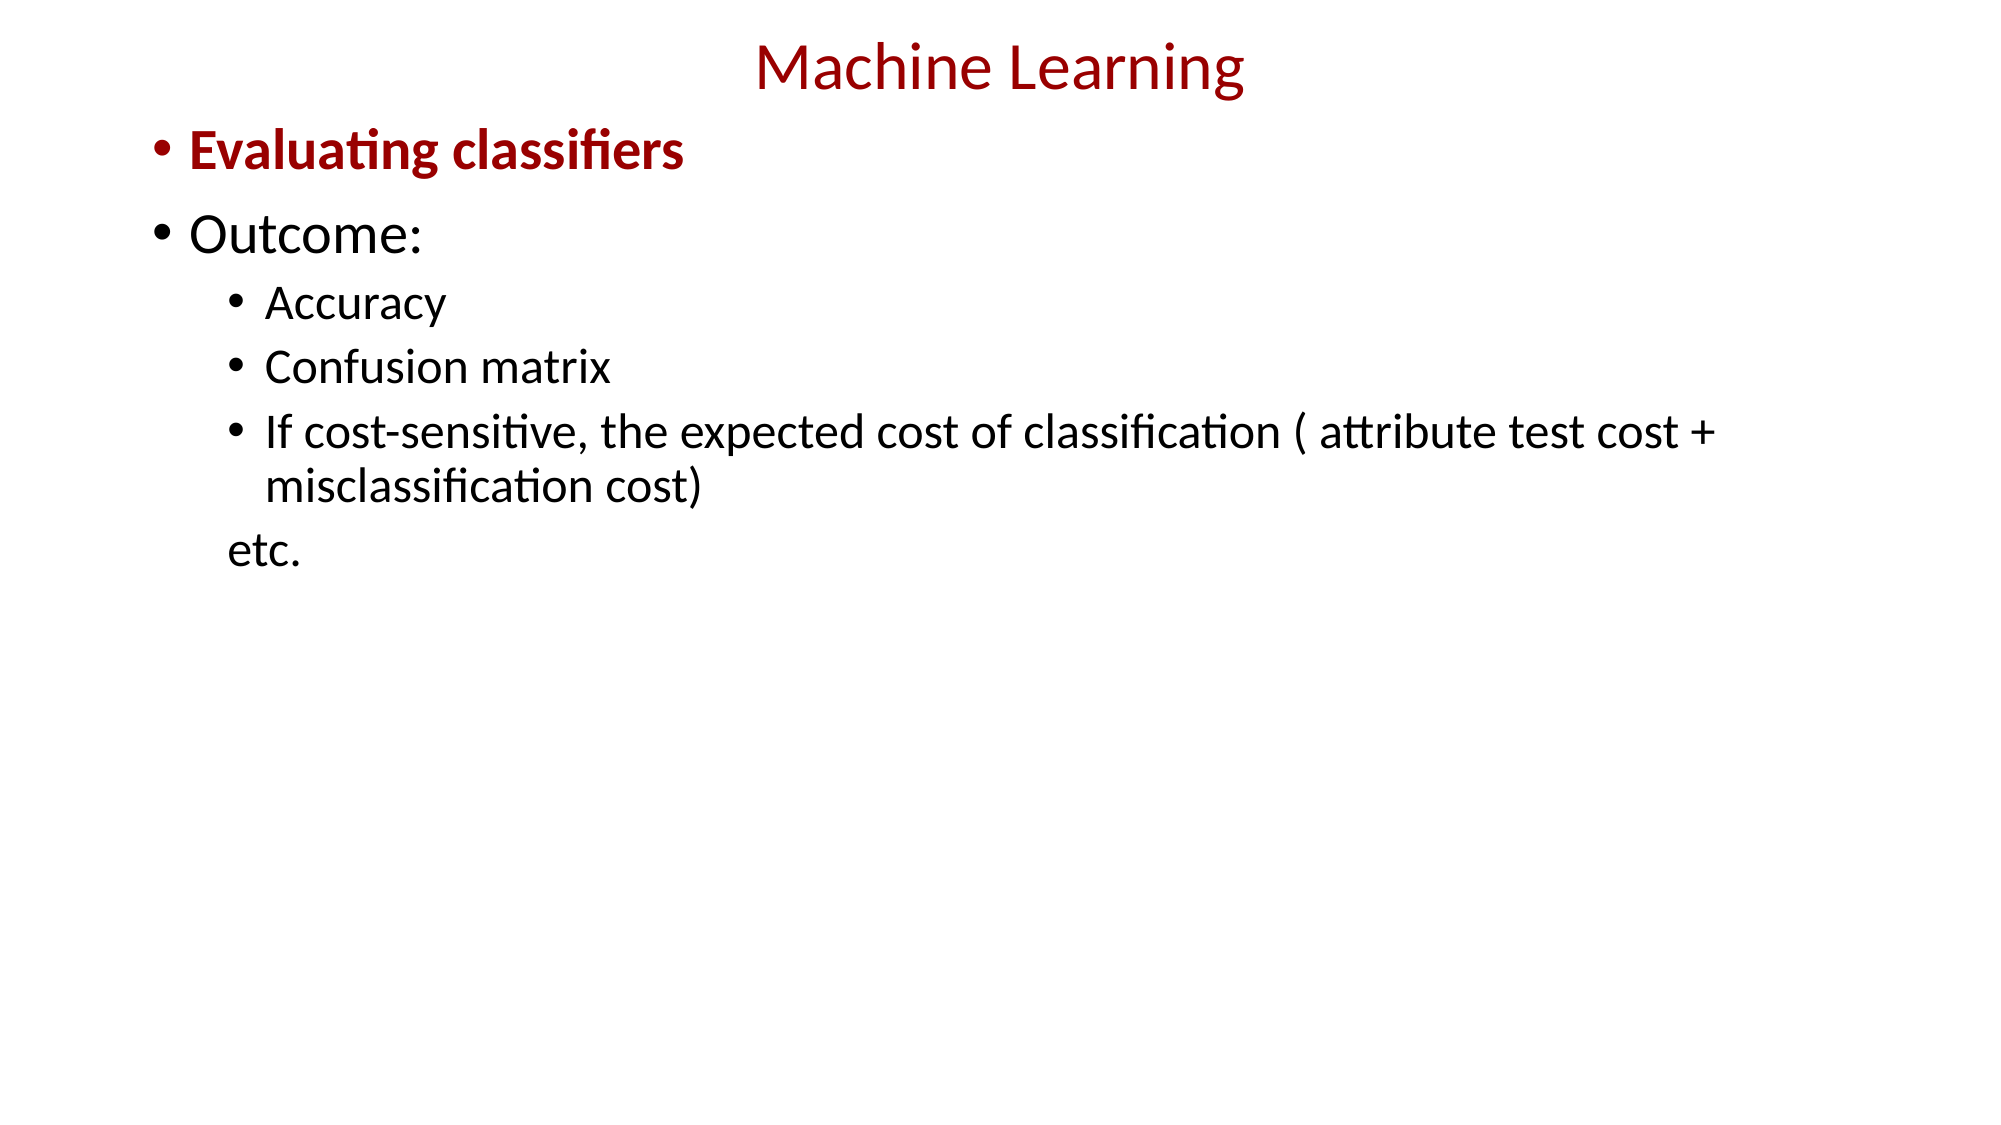

# Machine Learning
Evaluating classifiers
Outcome:
Accuracy
Confusion matrix
If cost-sensitive, the expected cost of classification ( attribute test cost + misclassification cost)
etc.